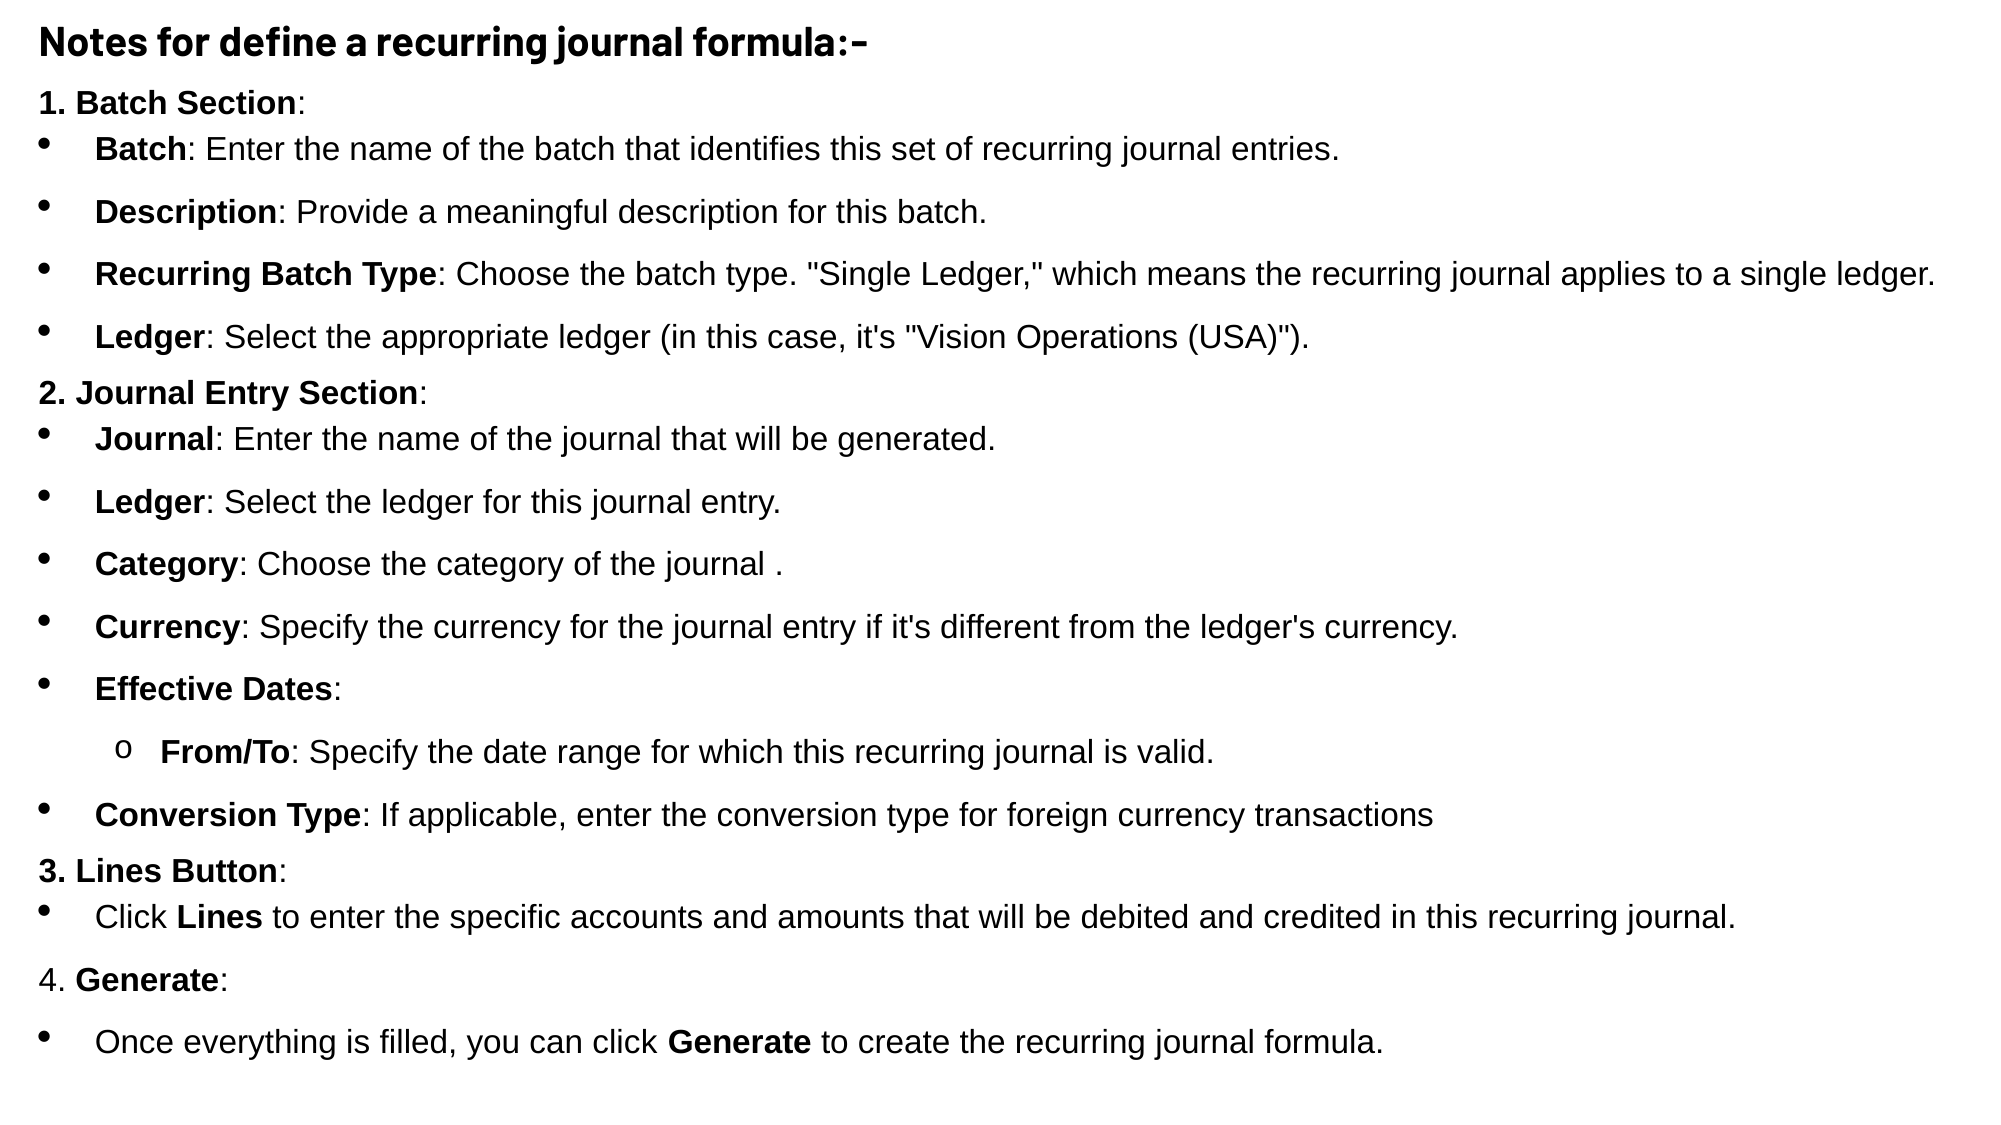

Notes for define a recurring journal formula:-
1. Batch Section:
Batch: Enter the name of the batch that identifies this set of recurring journal entries.
Description: Provide a meaningful description for this batch.
Recurring Batch Type: Choose the batch type. "Single Ledger," which means the recurring journal applies to a single ledger.
Ledger: Select the appropriate ledger (in this case, it's "Vision Operations (USA)").
2. Journal Entry Section:
Journal: Enter the name of the journal that will be generated.
Ledger: Select the ledger for this journal entry.
Category: Choose the category of the journal .
Currency: Specify the currency for the journal entry if it's different from the ledger's currency.
Effective Dates:
From/To: Specify the date range for which this recurring journal is valid.
Conversion Type: If applicable, enter the conversion type for foreign currency transactions
3. Lines Button:
Click Lines to enter the specific accounts and amounts that will be debited and credited in this recurring journal.
4. Generate:
Once everything is filled, you can click Generate to create the recurring journal formula.